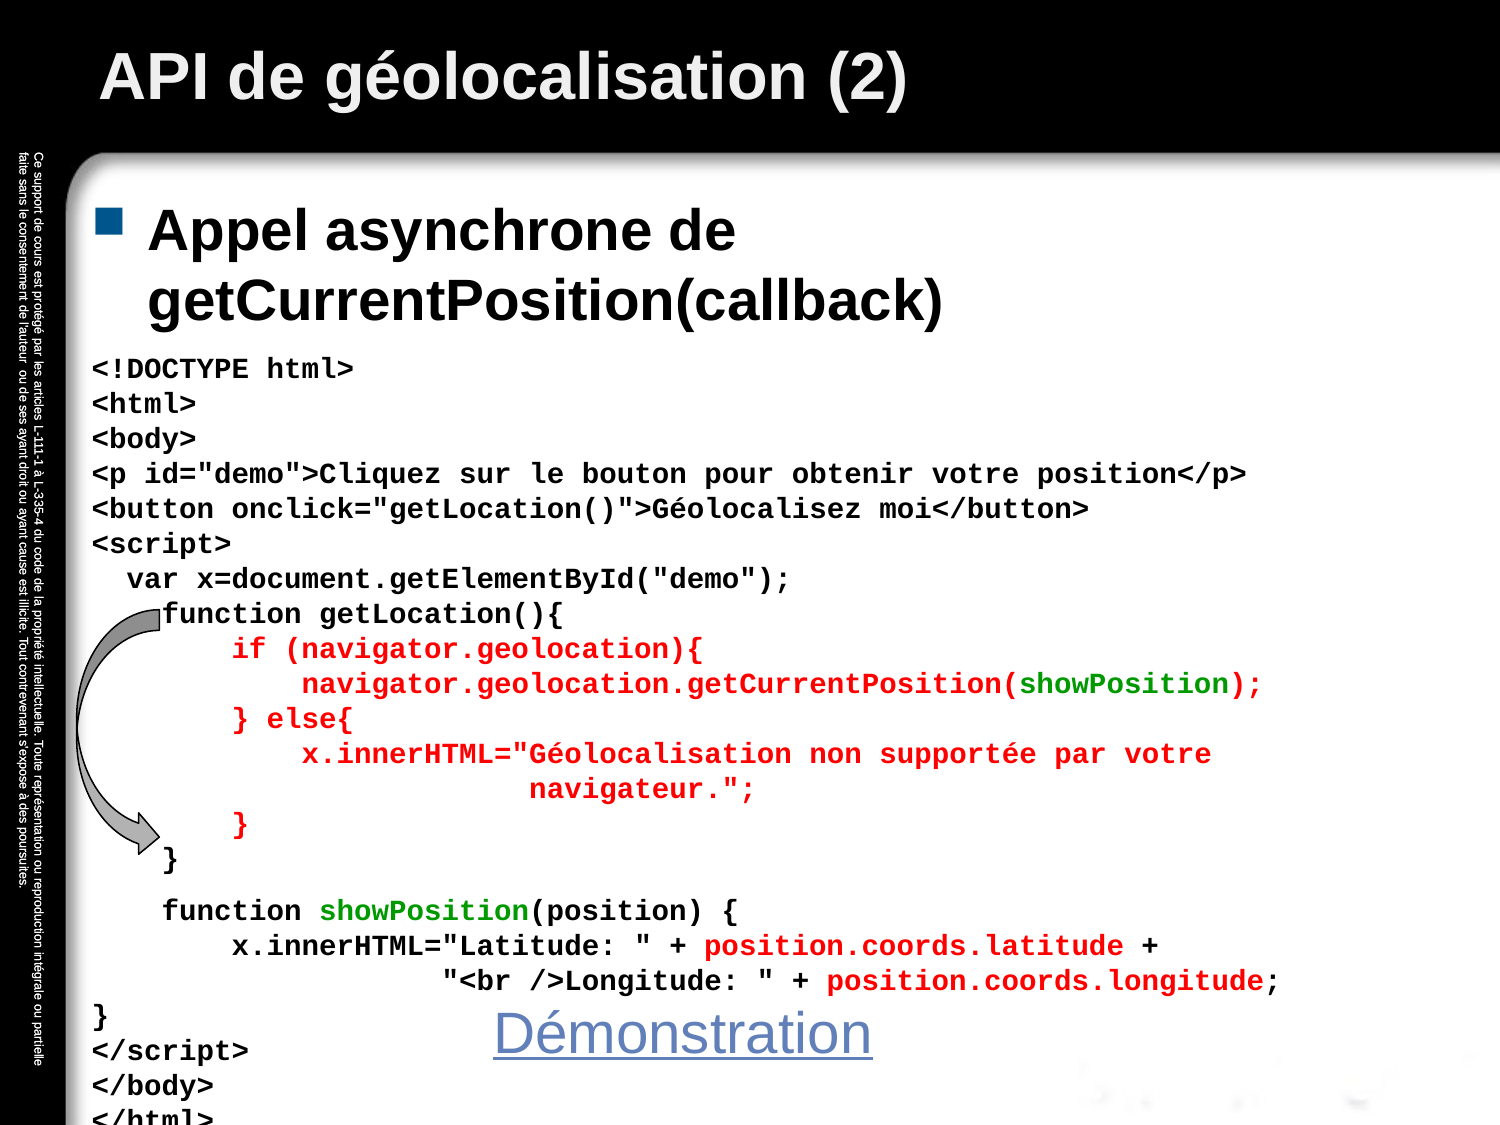

# API de géolocalisation (2)
Appel asynchrone de getCurrentPosition(callback)
<!DOCTYPE html>
<html>
<body>
<p id="demo">Cliquez sur le bouton pour obtenir votre position</p>
<button onclick="getLocation()">Géolocalisez moi</button>
<script>
  var x=document.getElementById("demo");
    function getLocation(){
        if (navigator.geolocation){
            navigator.geolocation.getCurrentPosition(showPosition);
        } else{
            x.innerHTML="Géolocalisation non supportée par votre
                         navigateur.";
        }
    }
    function showPosition(position) {
        x.innerHTML="Latitude: " + position.coords.latitude +
                    "<br />Longitude: " + position.coords.longitude;
}
</script>
</body>
</html>

Démonstration